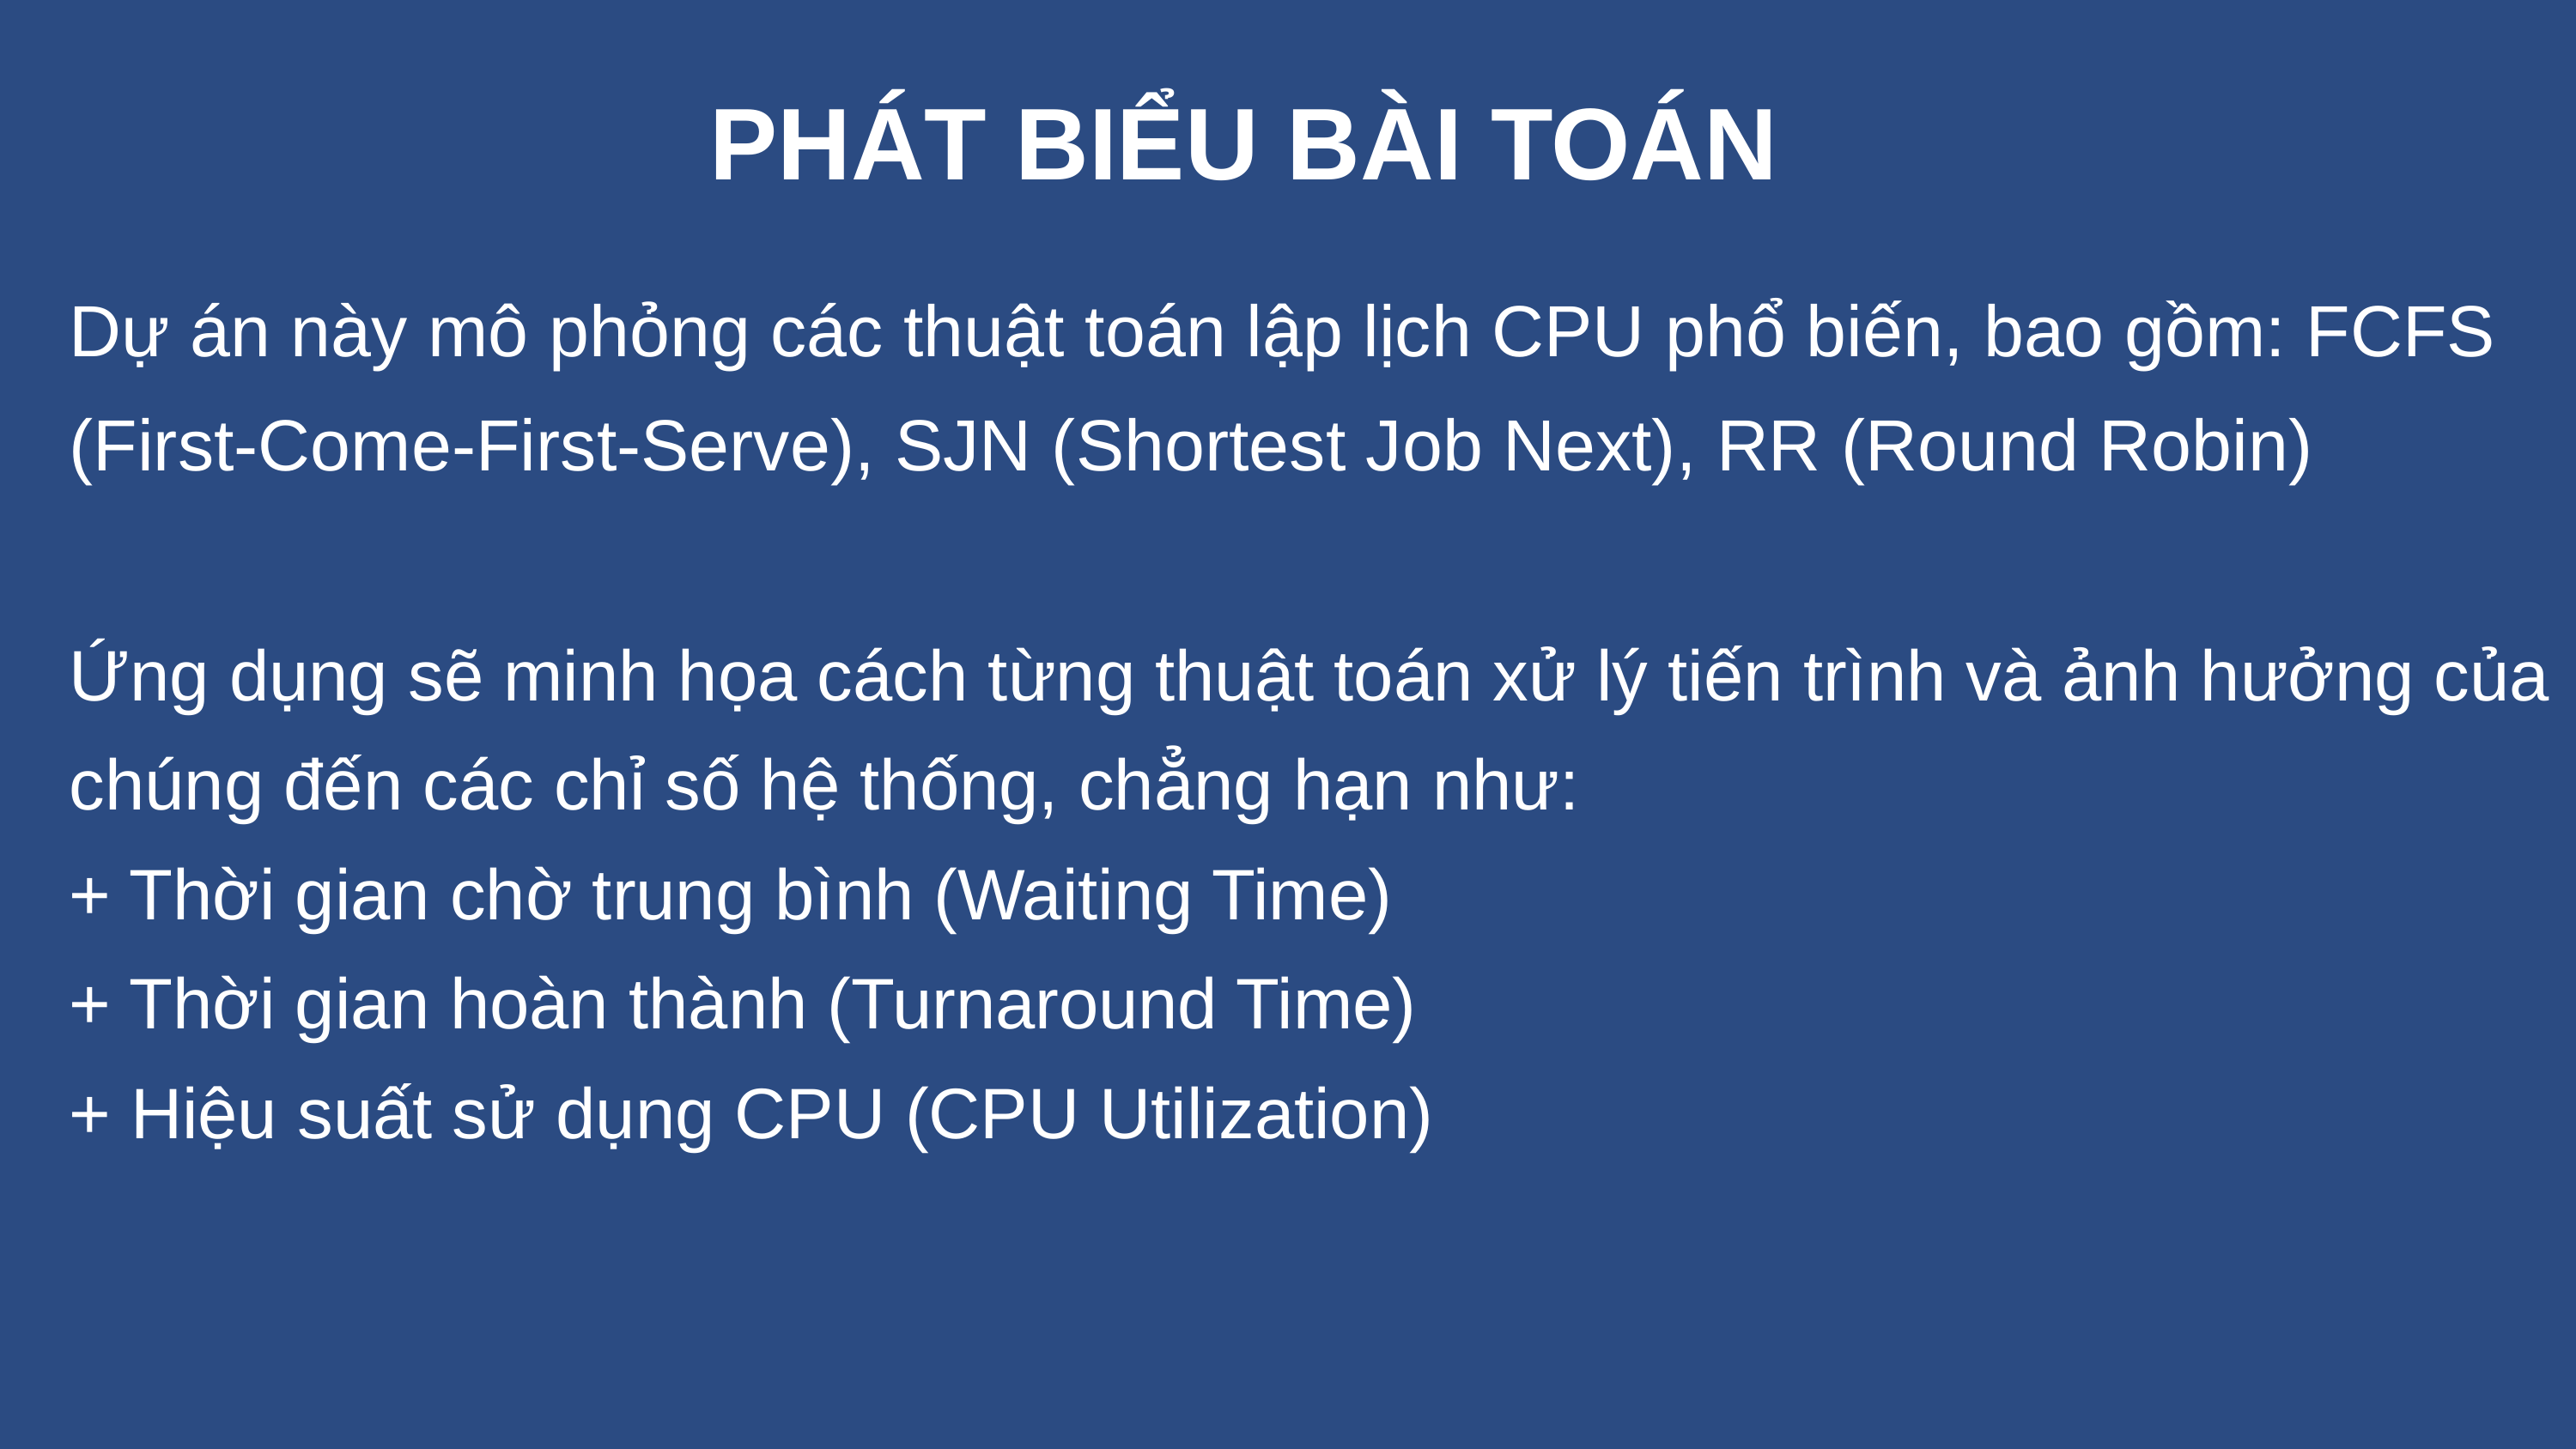

PHÁT BIỂU BÀI TOÁN
Dự án này mô phỏng các thuật toán lập lịch CPU phổ biến, bao gồm: FCFS (First-Come-First-Serve), SJN (Shortest Job Next), RR (Round Robin)

Ứng dụng sẽ minh họa cách từng thuật toán xử lý tiến trình và ảnh hưởng của chúng đến các chỉ số hệ thống, chẳng hạn như:
+ Thời gian chờ trung bình (Waiting Time)
+ Thời gian hoàn thành (Turnaround Time)
+ Hiệu suất sử dụng CPU (CPU Utilization)